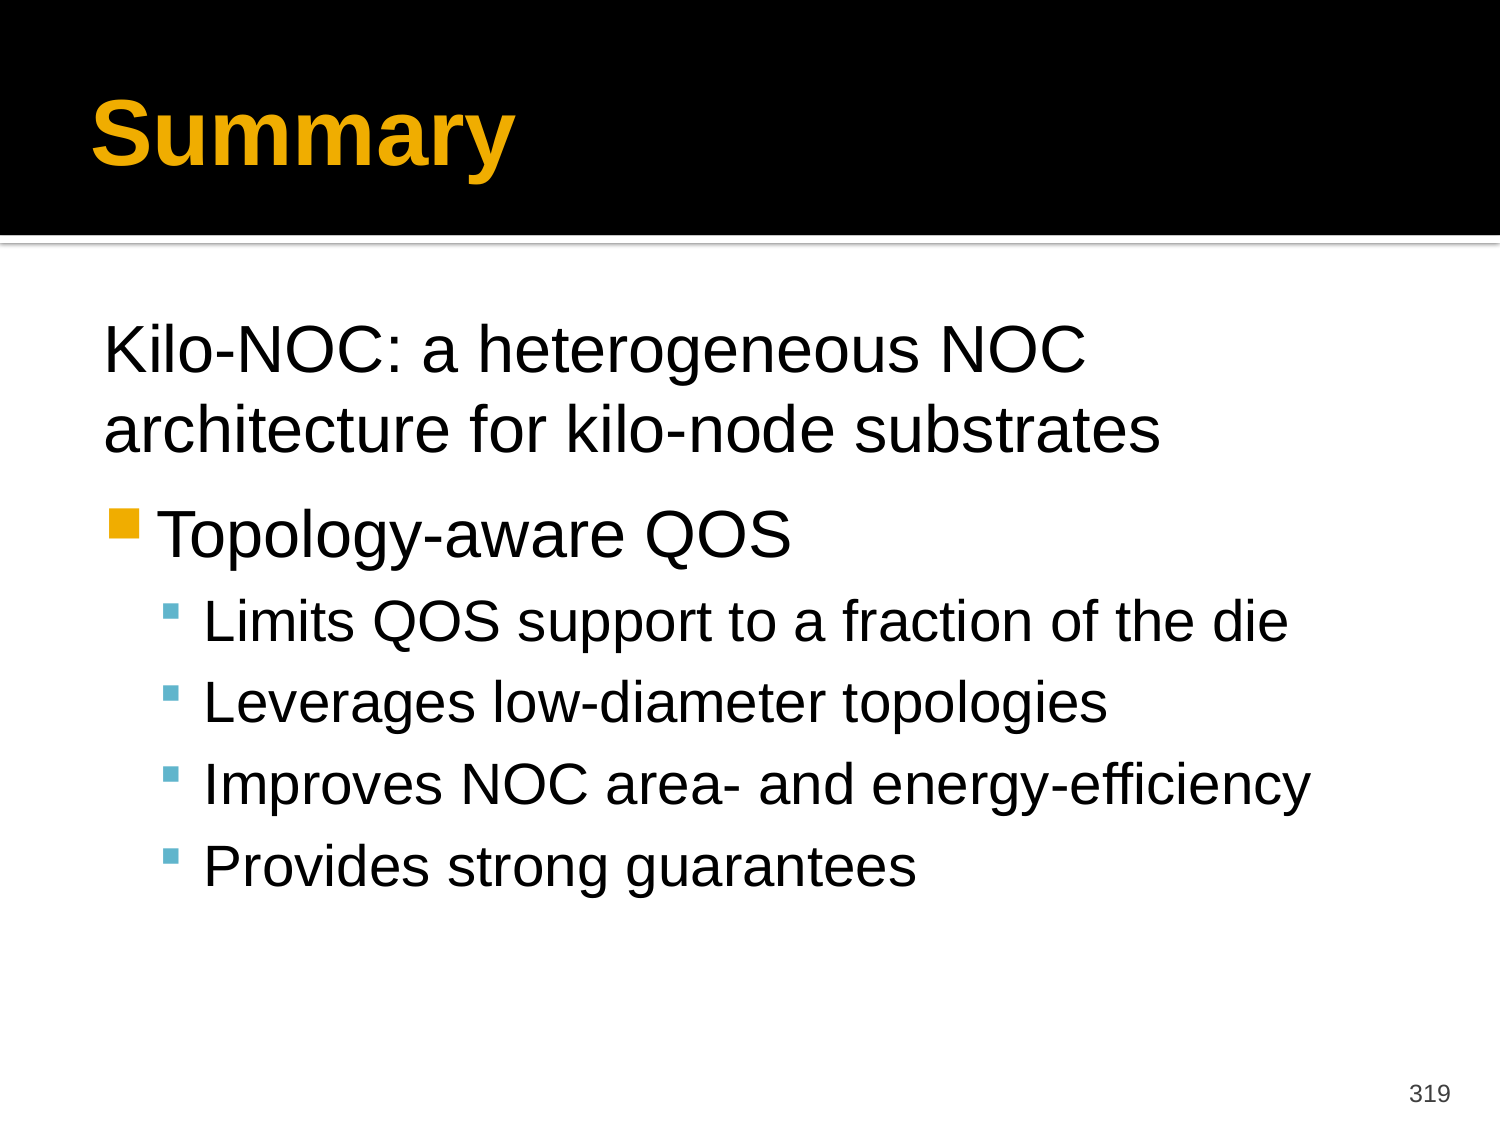

# Summary
Kilo-NOC: a heterogeneous NOC architecture for kilo-node substrates
Topology-aware QOS
Limits QOS support to a fraction of the die
Leverages low-diameter topologies
Improves NOC area- and energy-efficiency
Provides strong guarantees

319